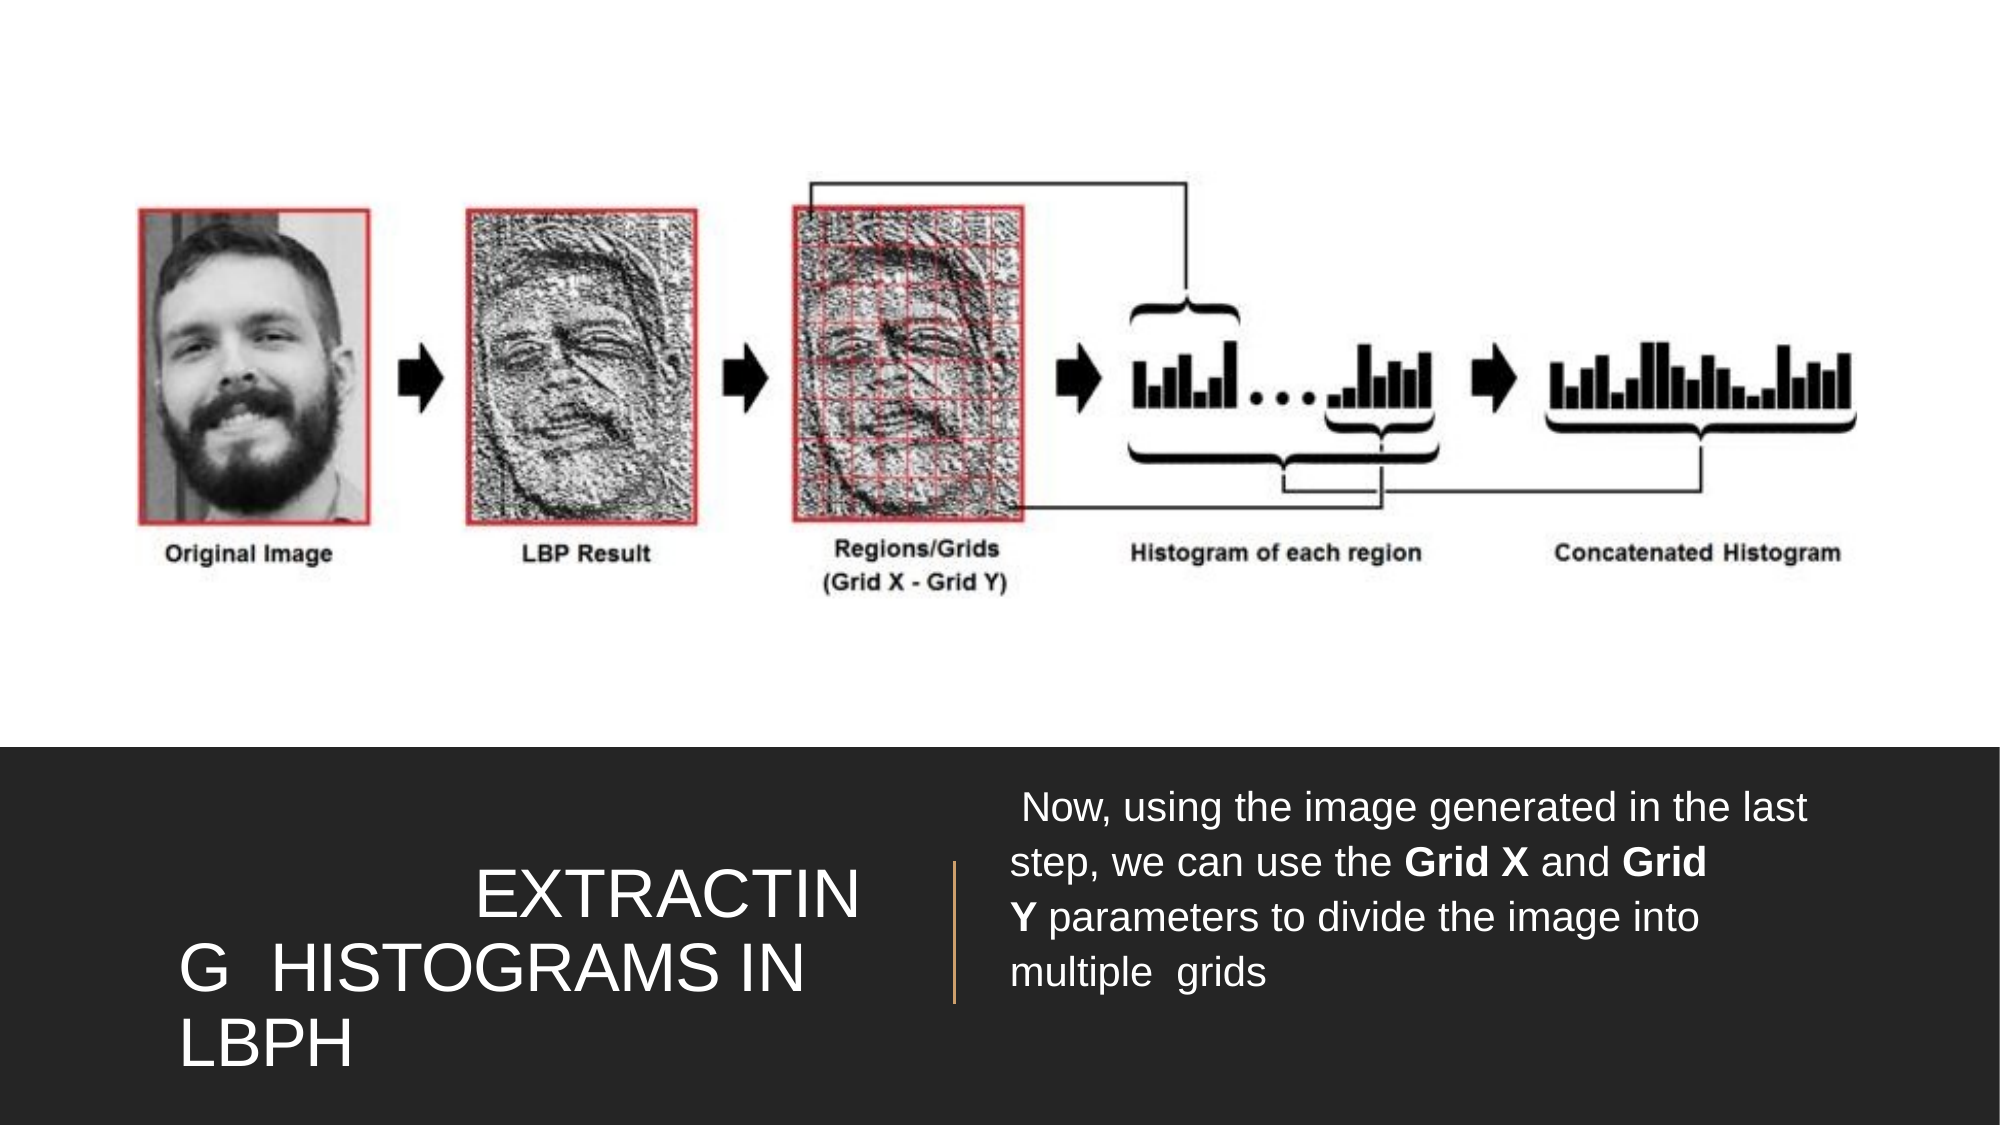

Now, using the image generated in the last
step, we can use the Grid X and Grid
Y parameters to divide the image into multiple  grids
EXTRACTING  HISTOGRAMS IN LBPH